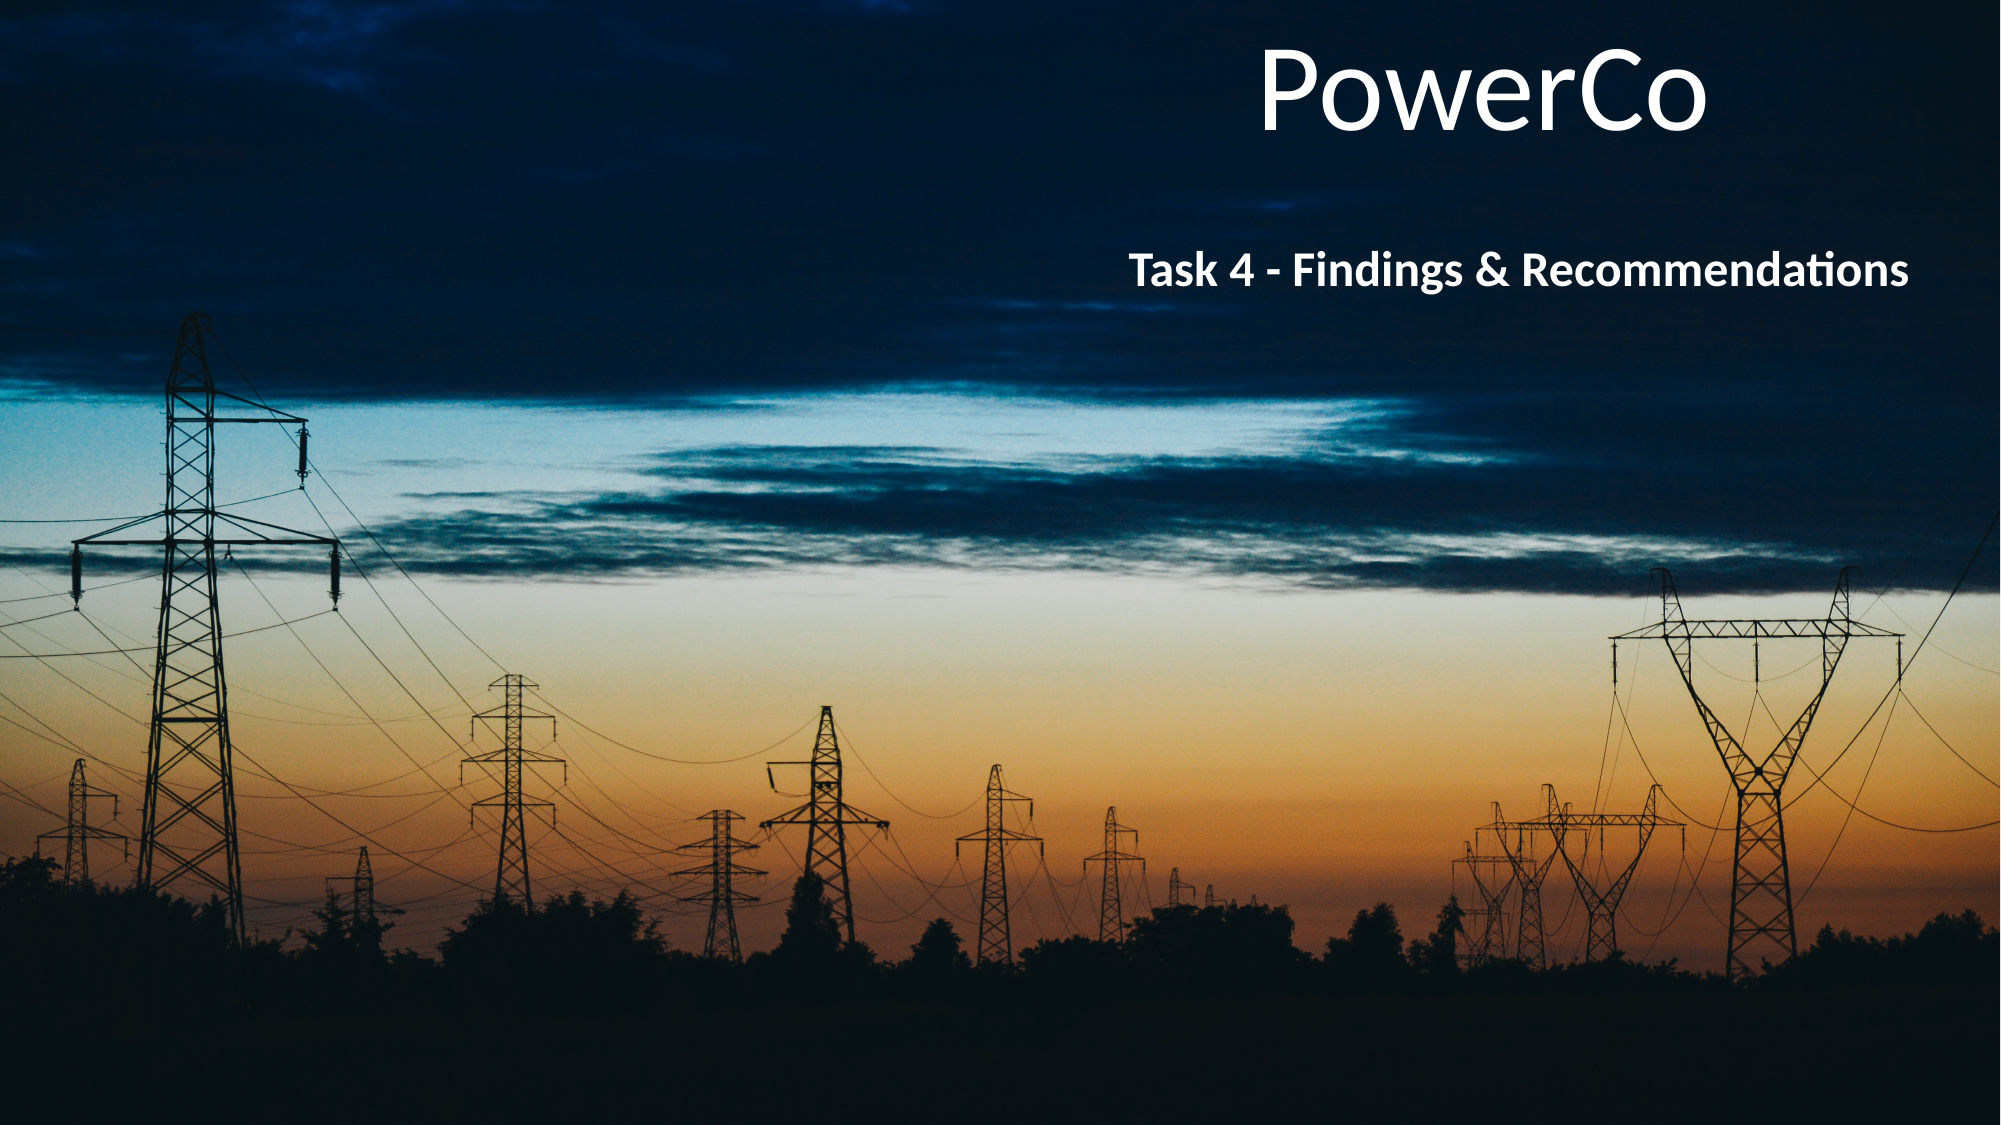

# PowerCo
Task 4 - Findings & Recommendations